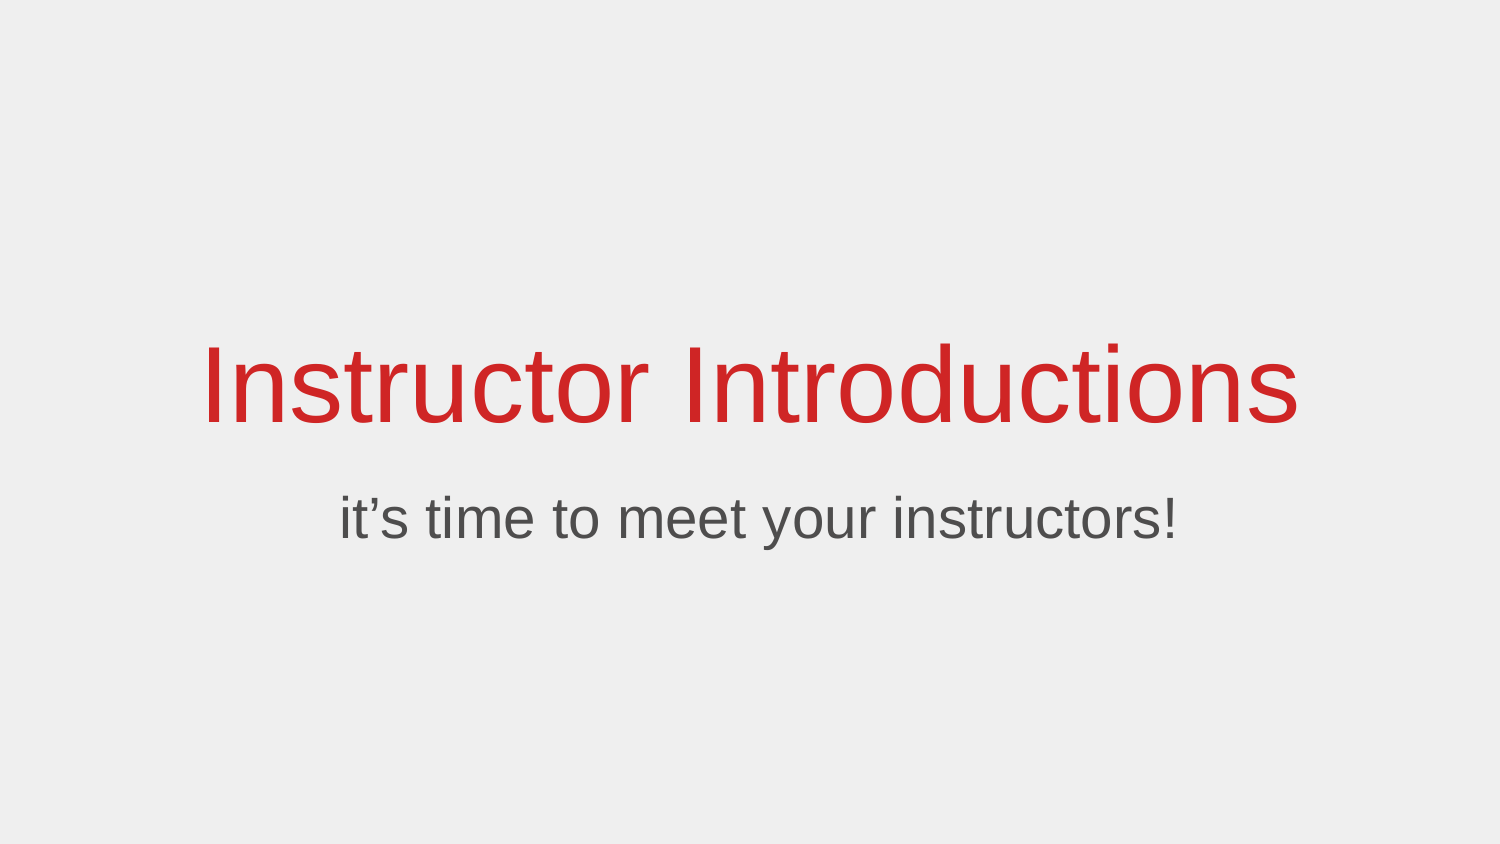

# Instructor Introductions
it’s time to meet your instructors!